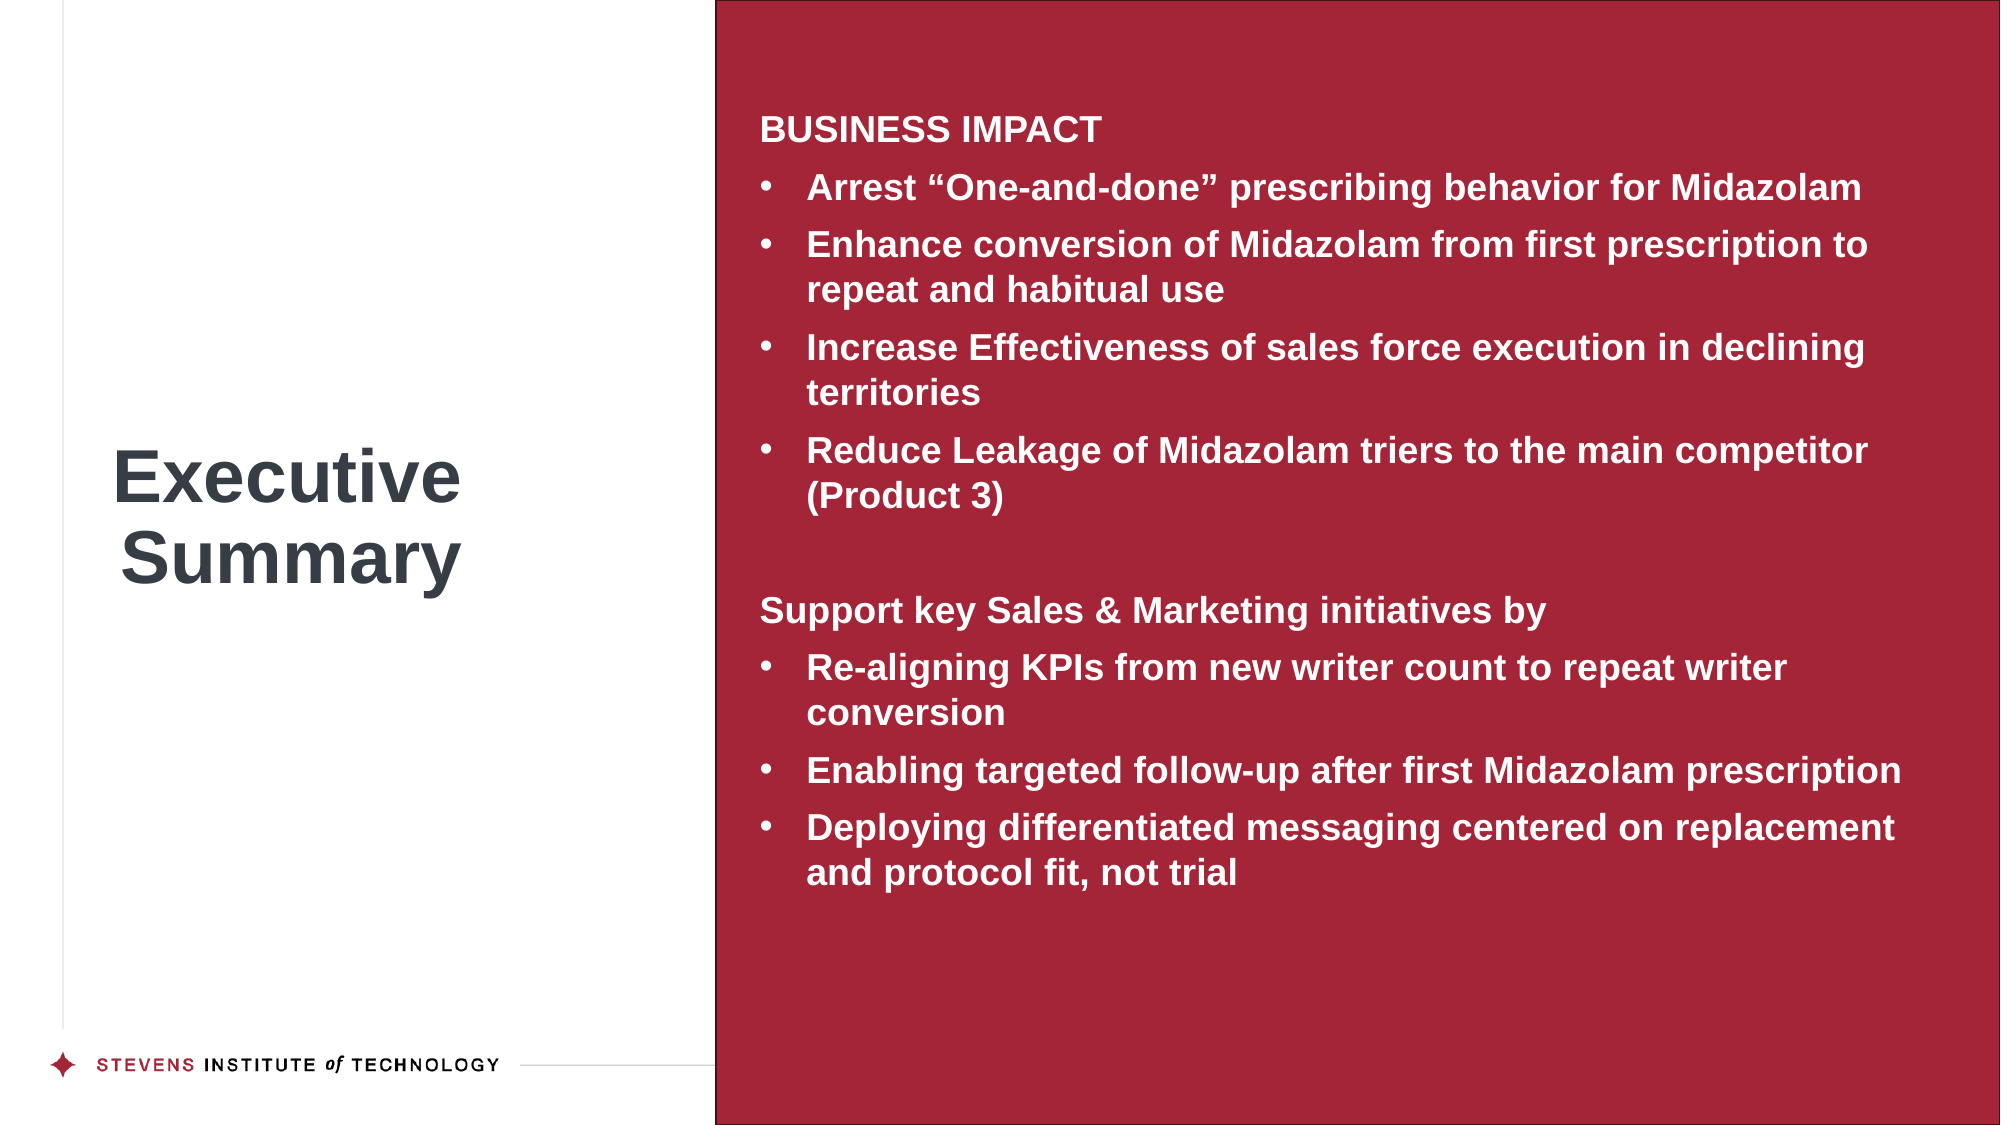

BUSINESS IMPACT
Arrest “One-and-done” prescribing behavior for Midazolam
Enhance conversion of Midazolam from first prescription to repeat and habitual use
Increase Effectiveness of sales force execution in declining territories
Reduce Leakage of Midazolam triers to the main competitor (Product 3)

Support key Sales & Marketing initiatives by
Re-aligning KPIs from new writer count to repeat writer conversion
Enabling targeted follow-up after first Midazolam prescription
Deploying differentiated messaging centered on replacement and protocol fit, not trial

Executive Summary